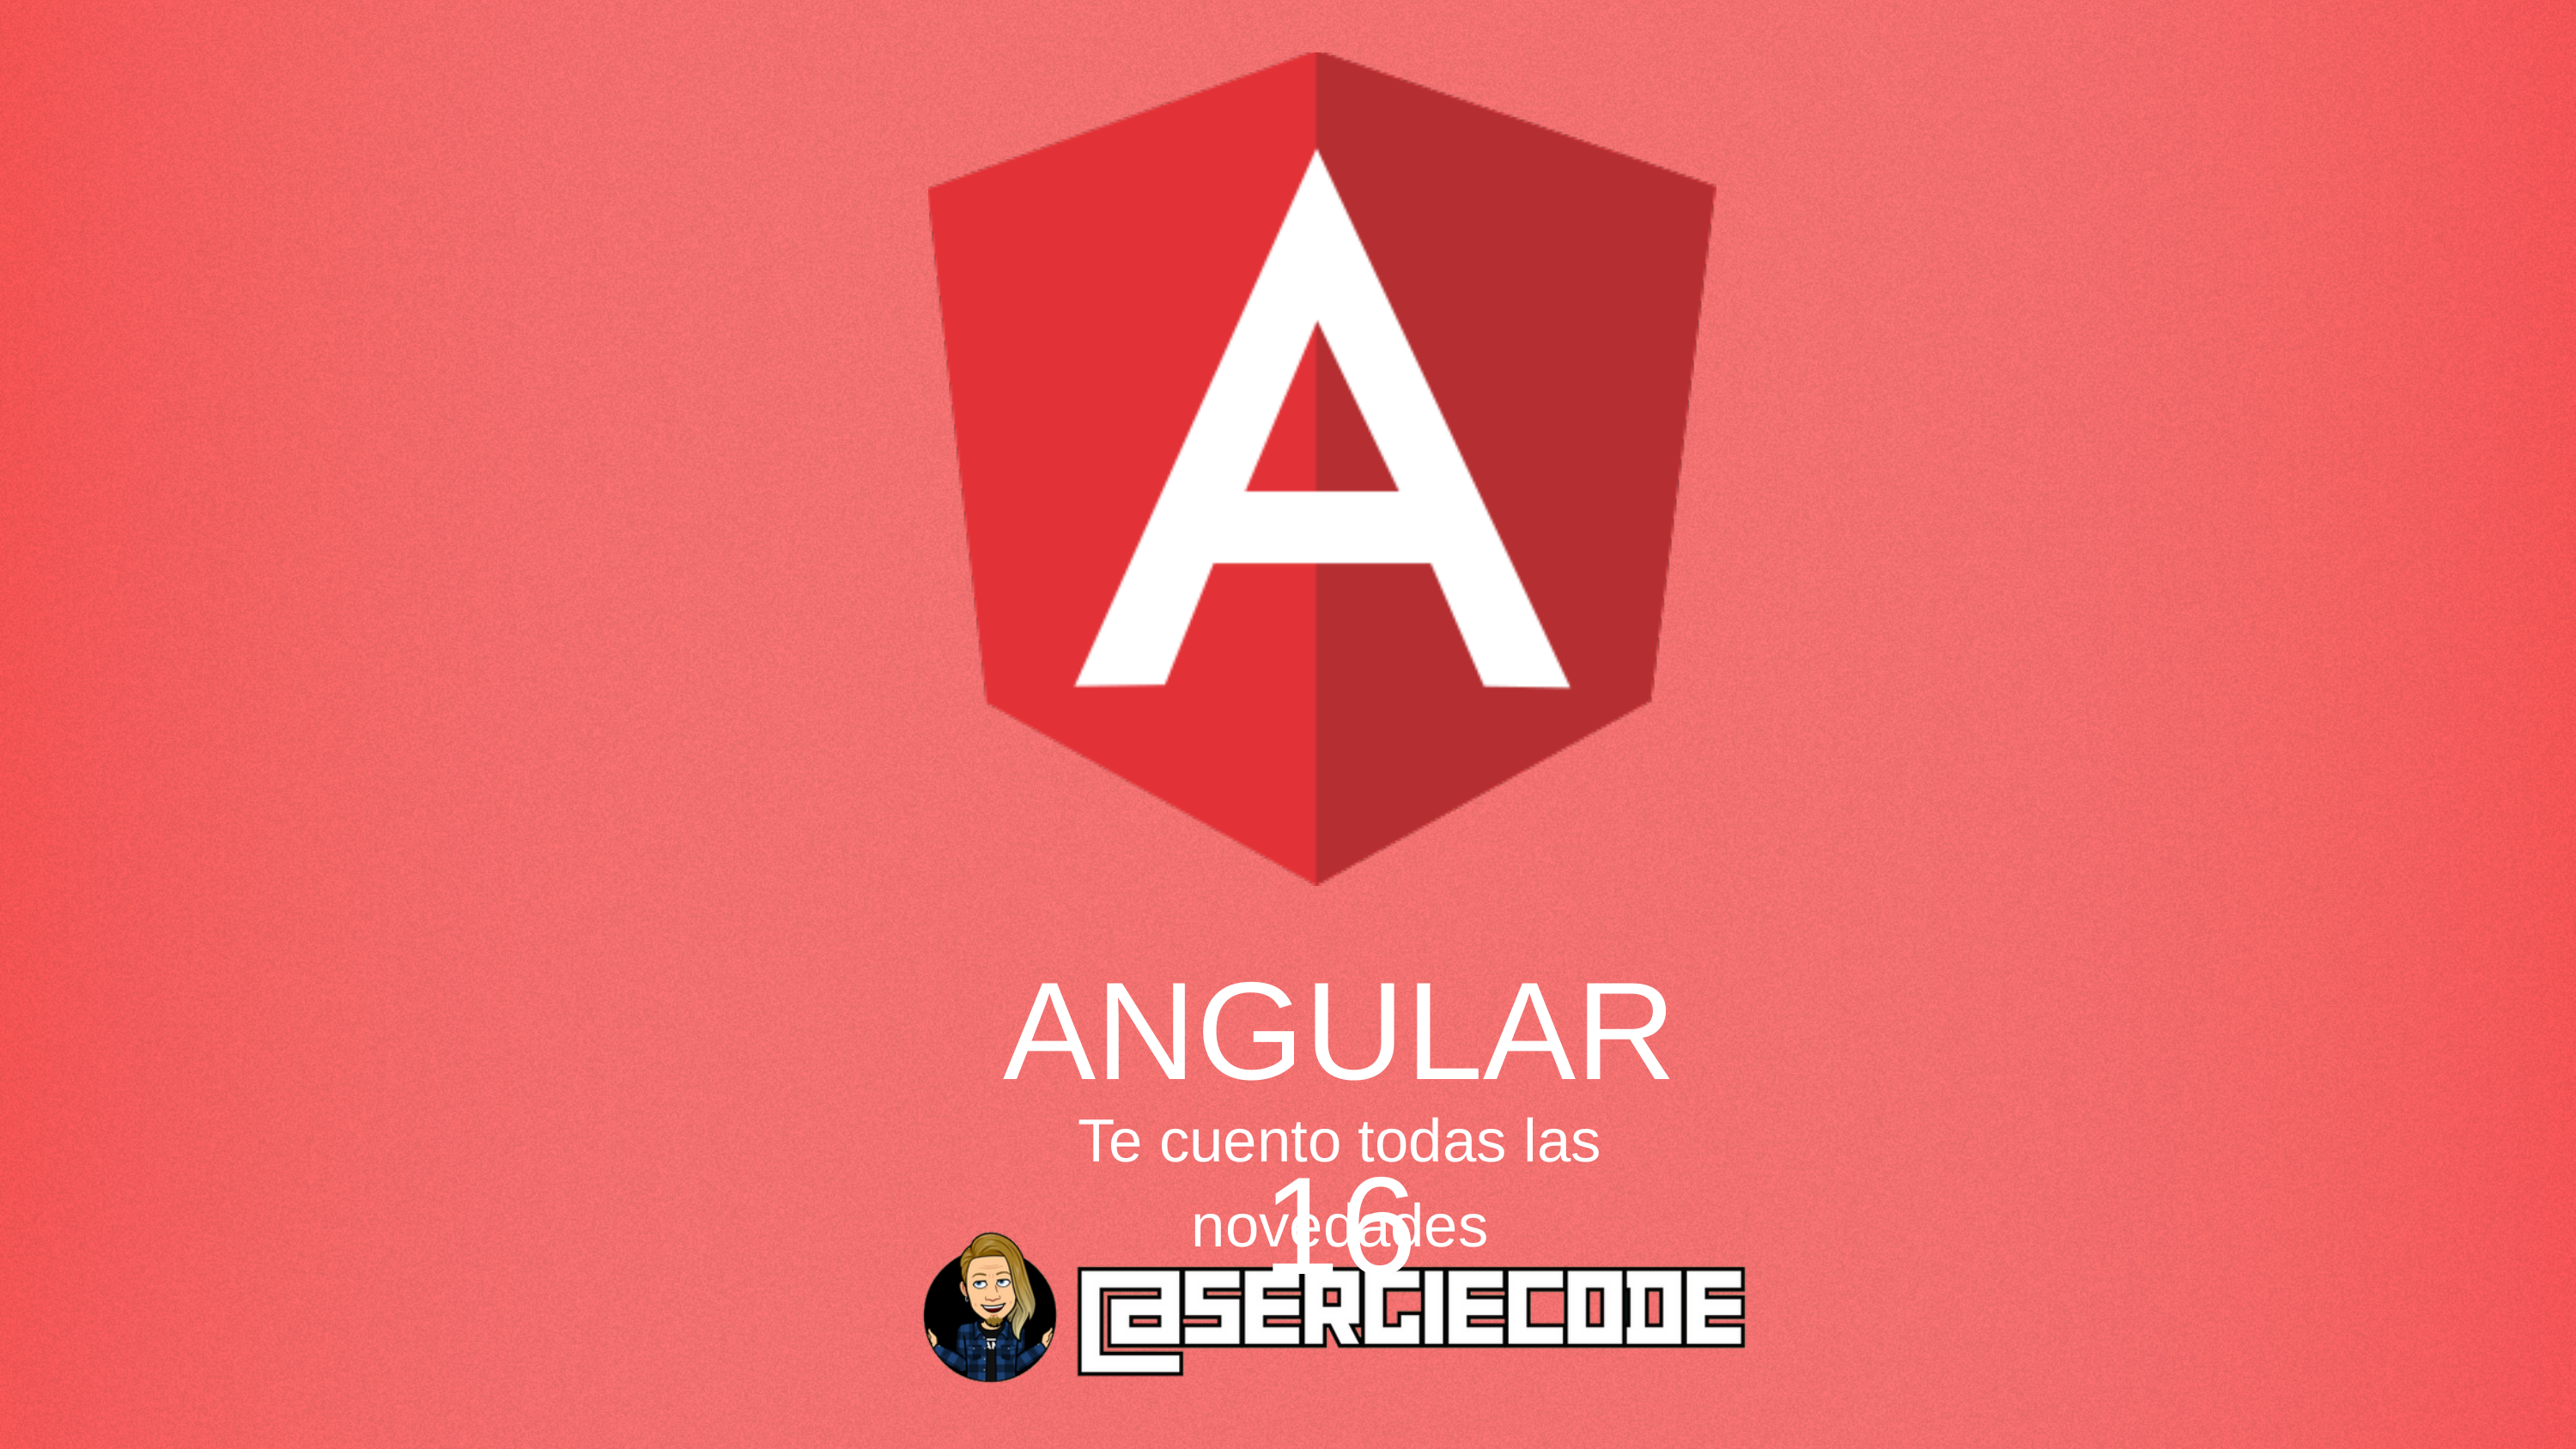

ANGULAR 16
Te cuento todas las novedades